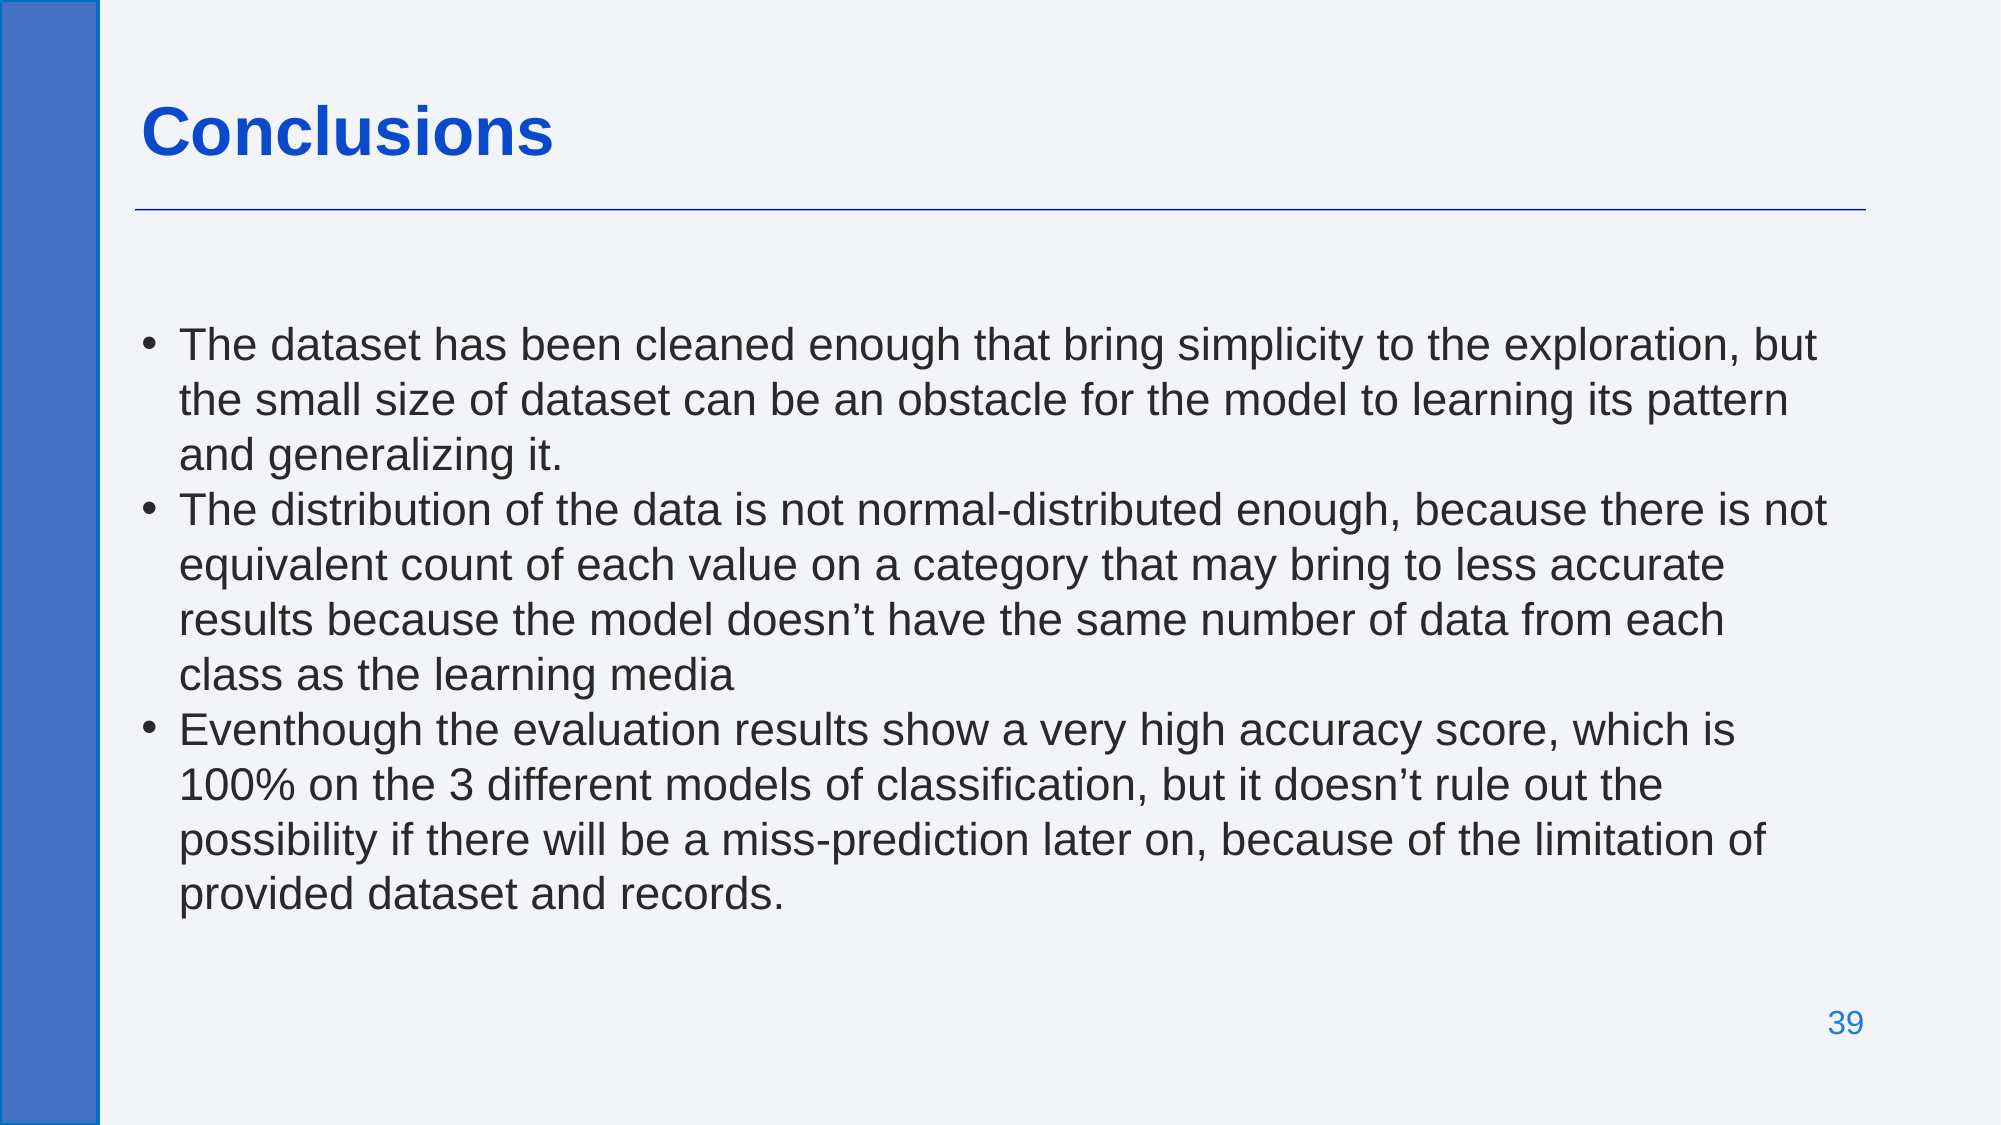

Conclusions
The dataset has been cleaned enough that bring simplicity to the exploration, but the small size of dataset can be an obstacle for the model to learning its pattern and generalizing it.
The distribution of the data is not normal-distributed enough, because there is not equivalent count of each value on a category that may bring to less accurate results because the model doesn’t have the same number of data from each class as the learning media
Eventhough the evaluation results show a very high accuracy score, which is 100% on the 3 different models of classification, but it doesn’t rule out the possibility if there will be a miss-prediction later on, because of the limitation of provided dataset and records.
39